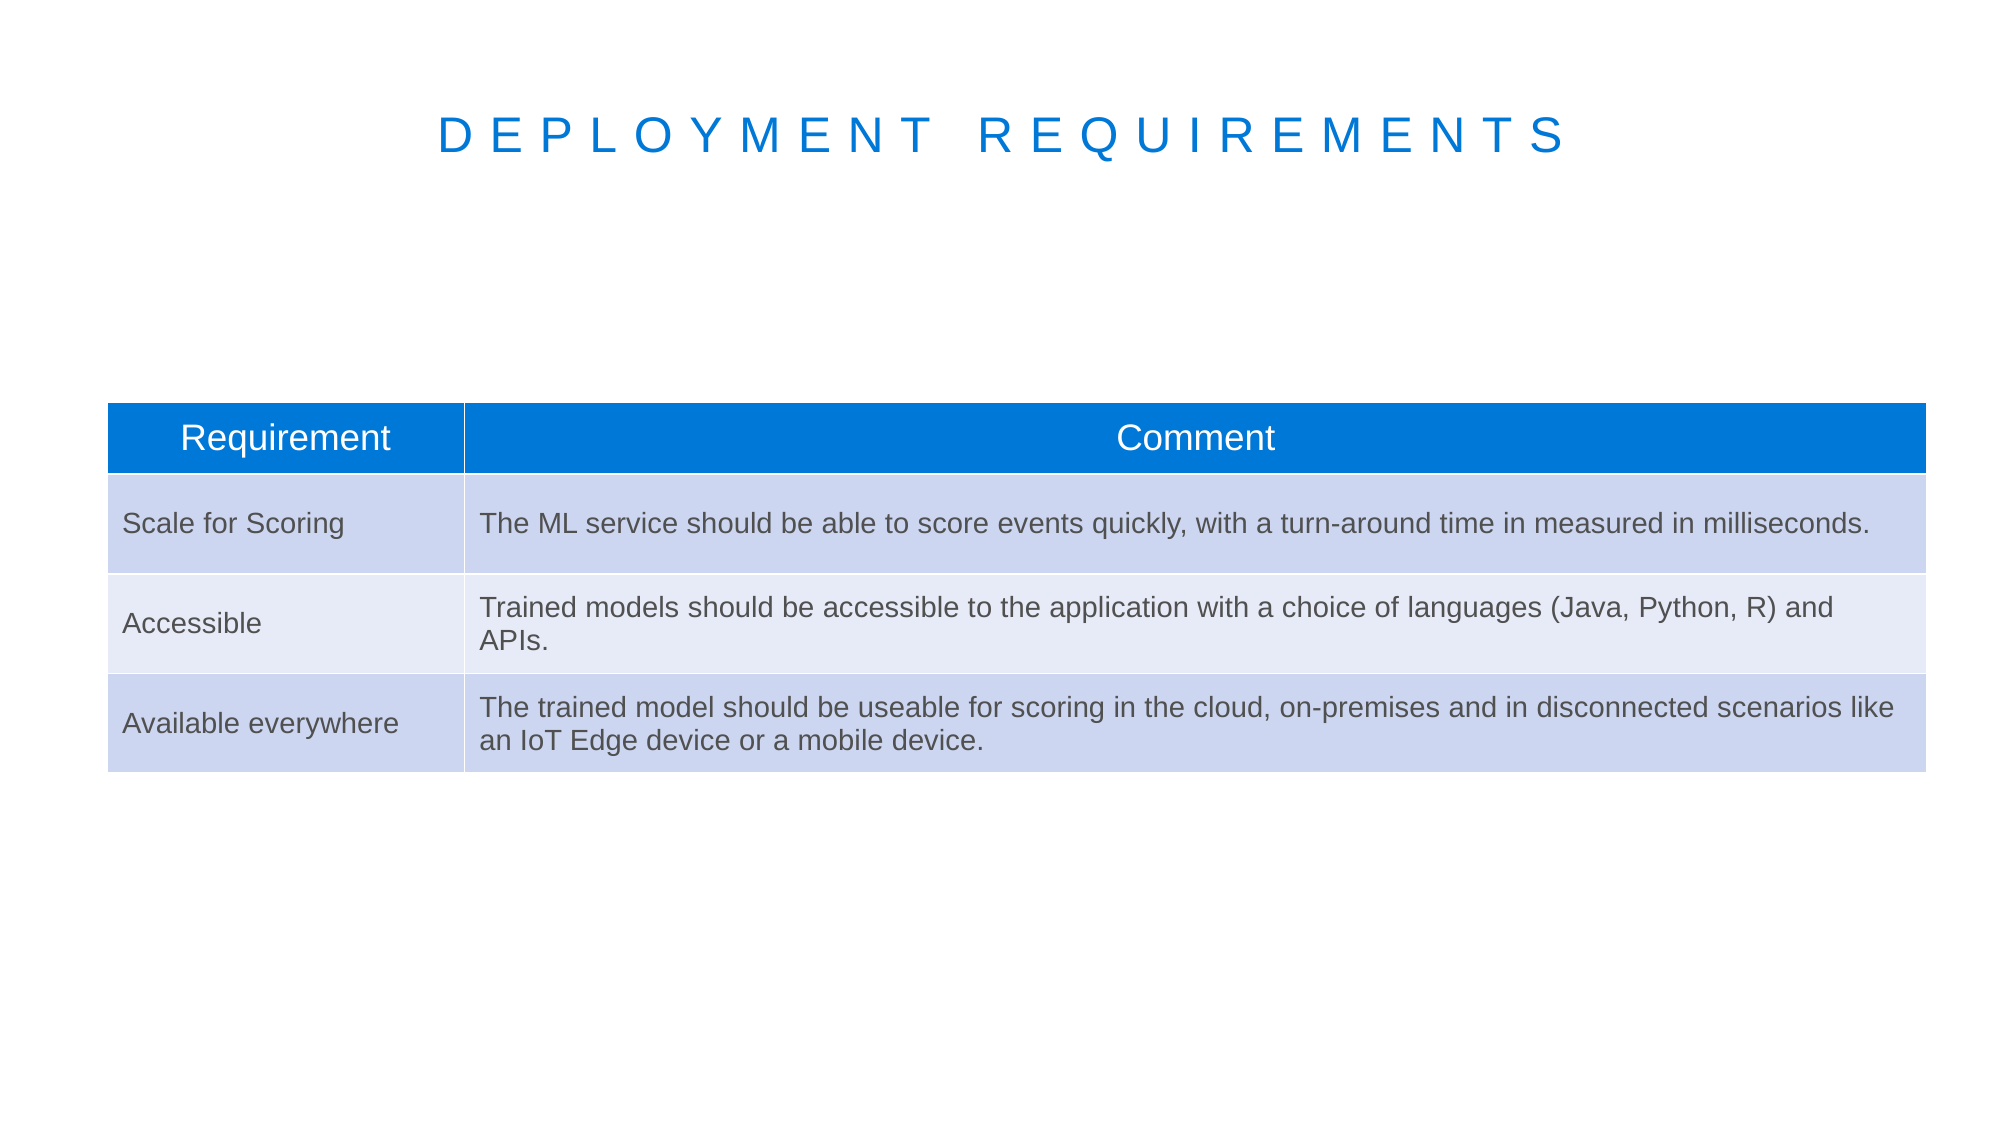

# Deployment Requirements
| Requirement | Comment |
| --- | --- |
| Scale for Scoring | The ML service should be able to score events quickly, with a turn-around time in measured in milliseconds. |
| Accessible | Trained models should be accessible to the application with a choice of languages (Java, Python, R) and APIs. |
| Available everywhere | The trained model should be useable for scoring in the cloud, on-premises and in disconnected scenarios like an IoT Edge device or a mobile device. |